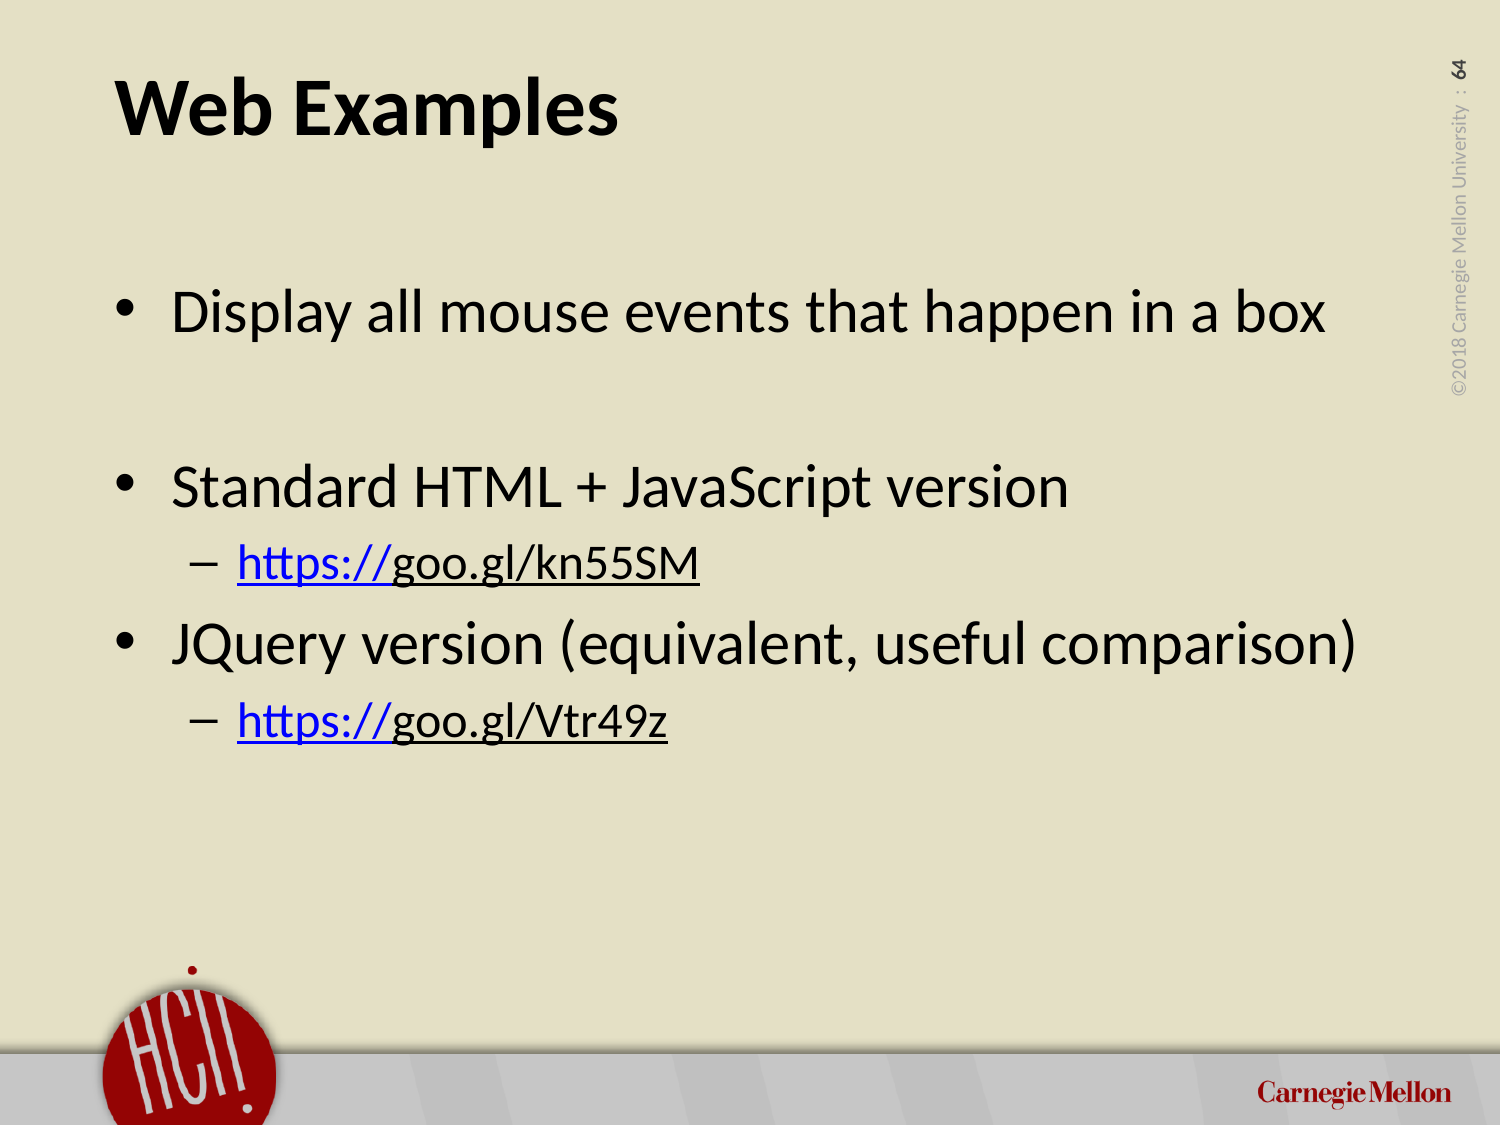

# Web Examples
Display all mouse events that happen in a box

Standard HTML + JavaScript version
https://goo.gl/kn55SM
JQuery version (equivalent, useful comparison)
https://goo.gl/Vtr49z